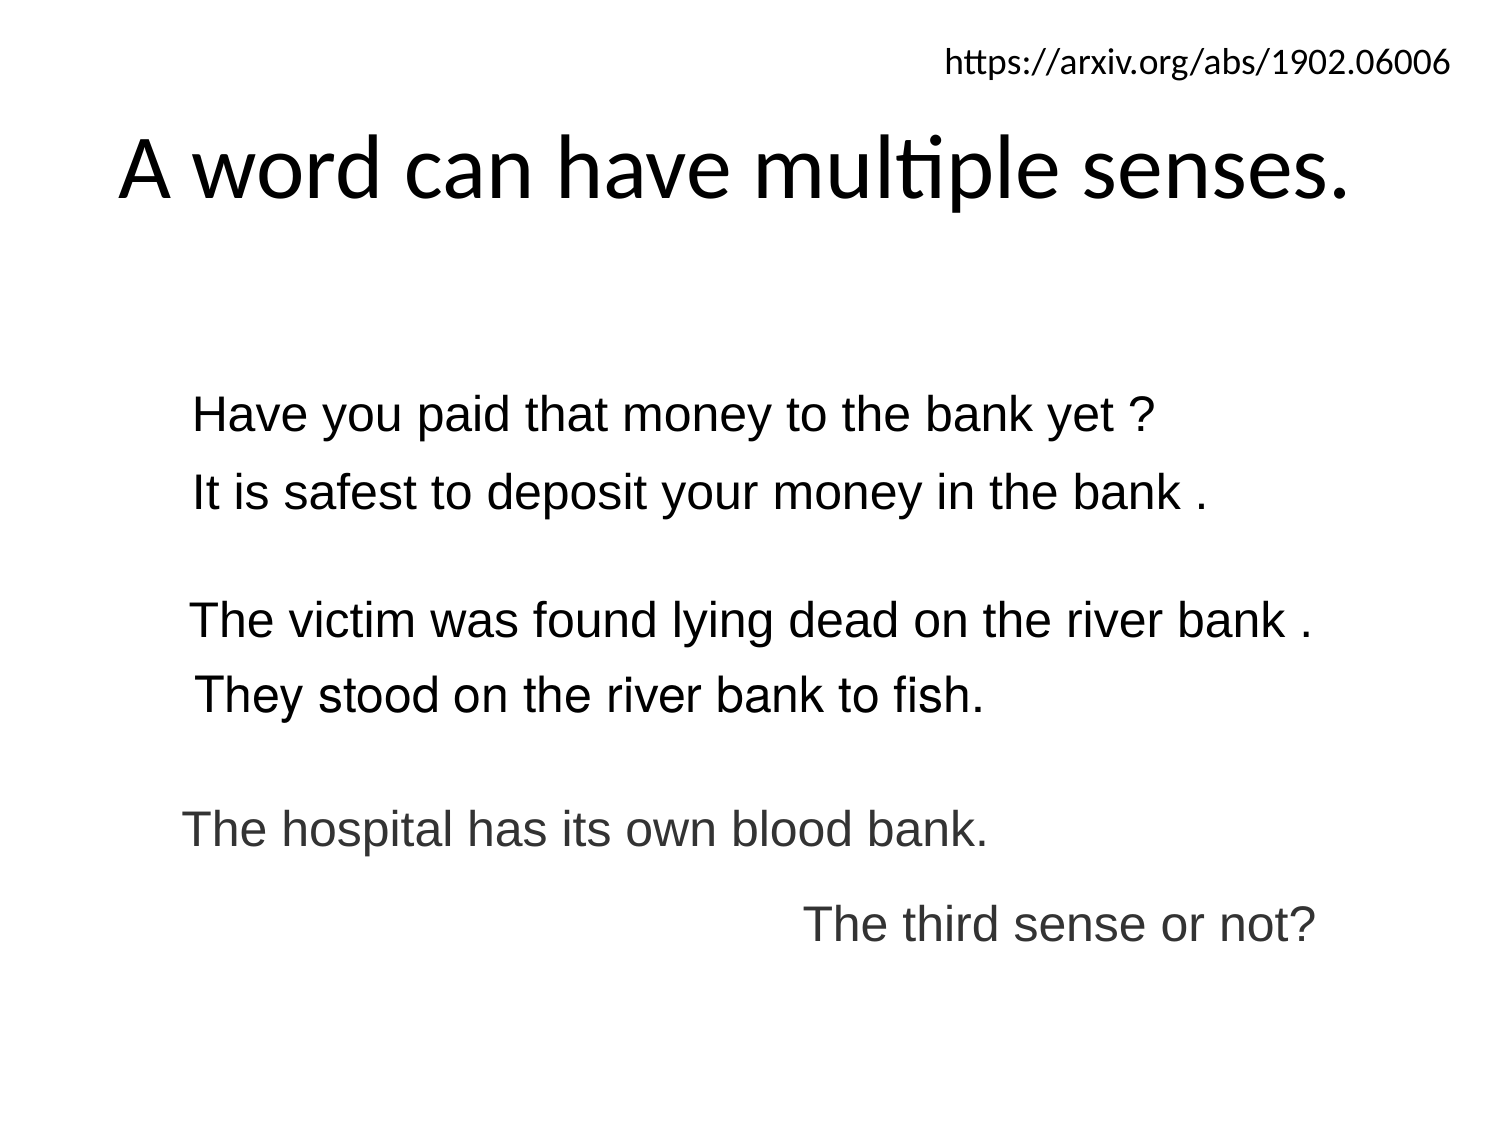

https://arxiv.org/abs/1902.06006
# A word can have multiple senses.
Have you paid that money to the bank yet ?
It is safest to deposit your money in the bank .
The victim was found lying dead on the river bank .
They stood on the river bank to fish.
The hospital has its own blood bank.
The third sense or not?